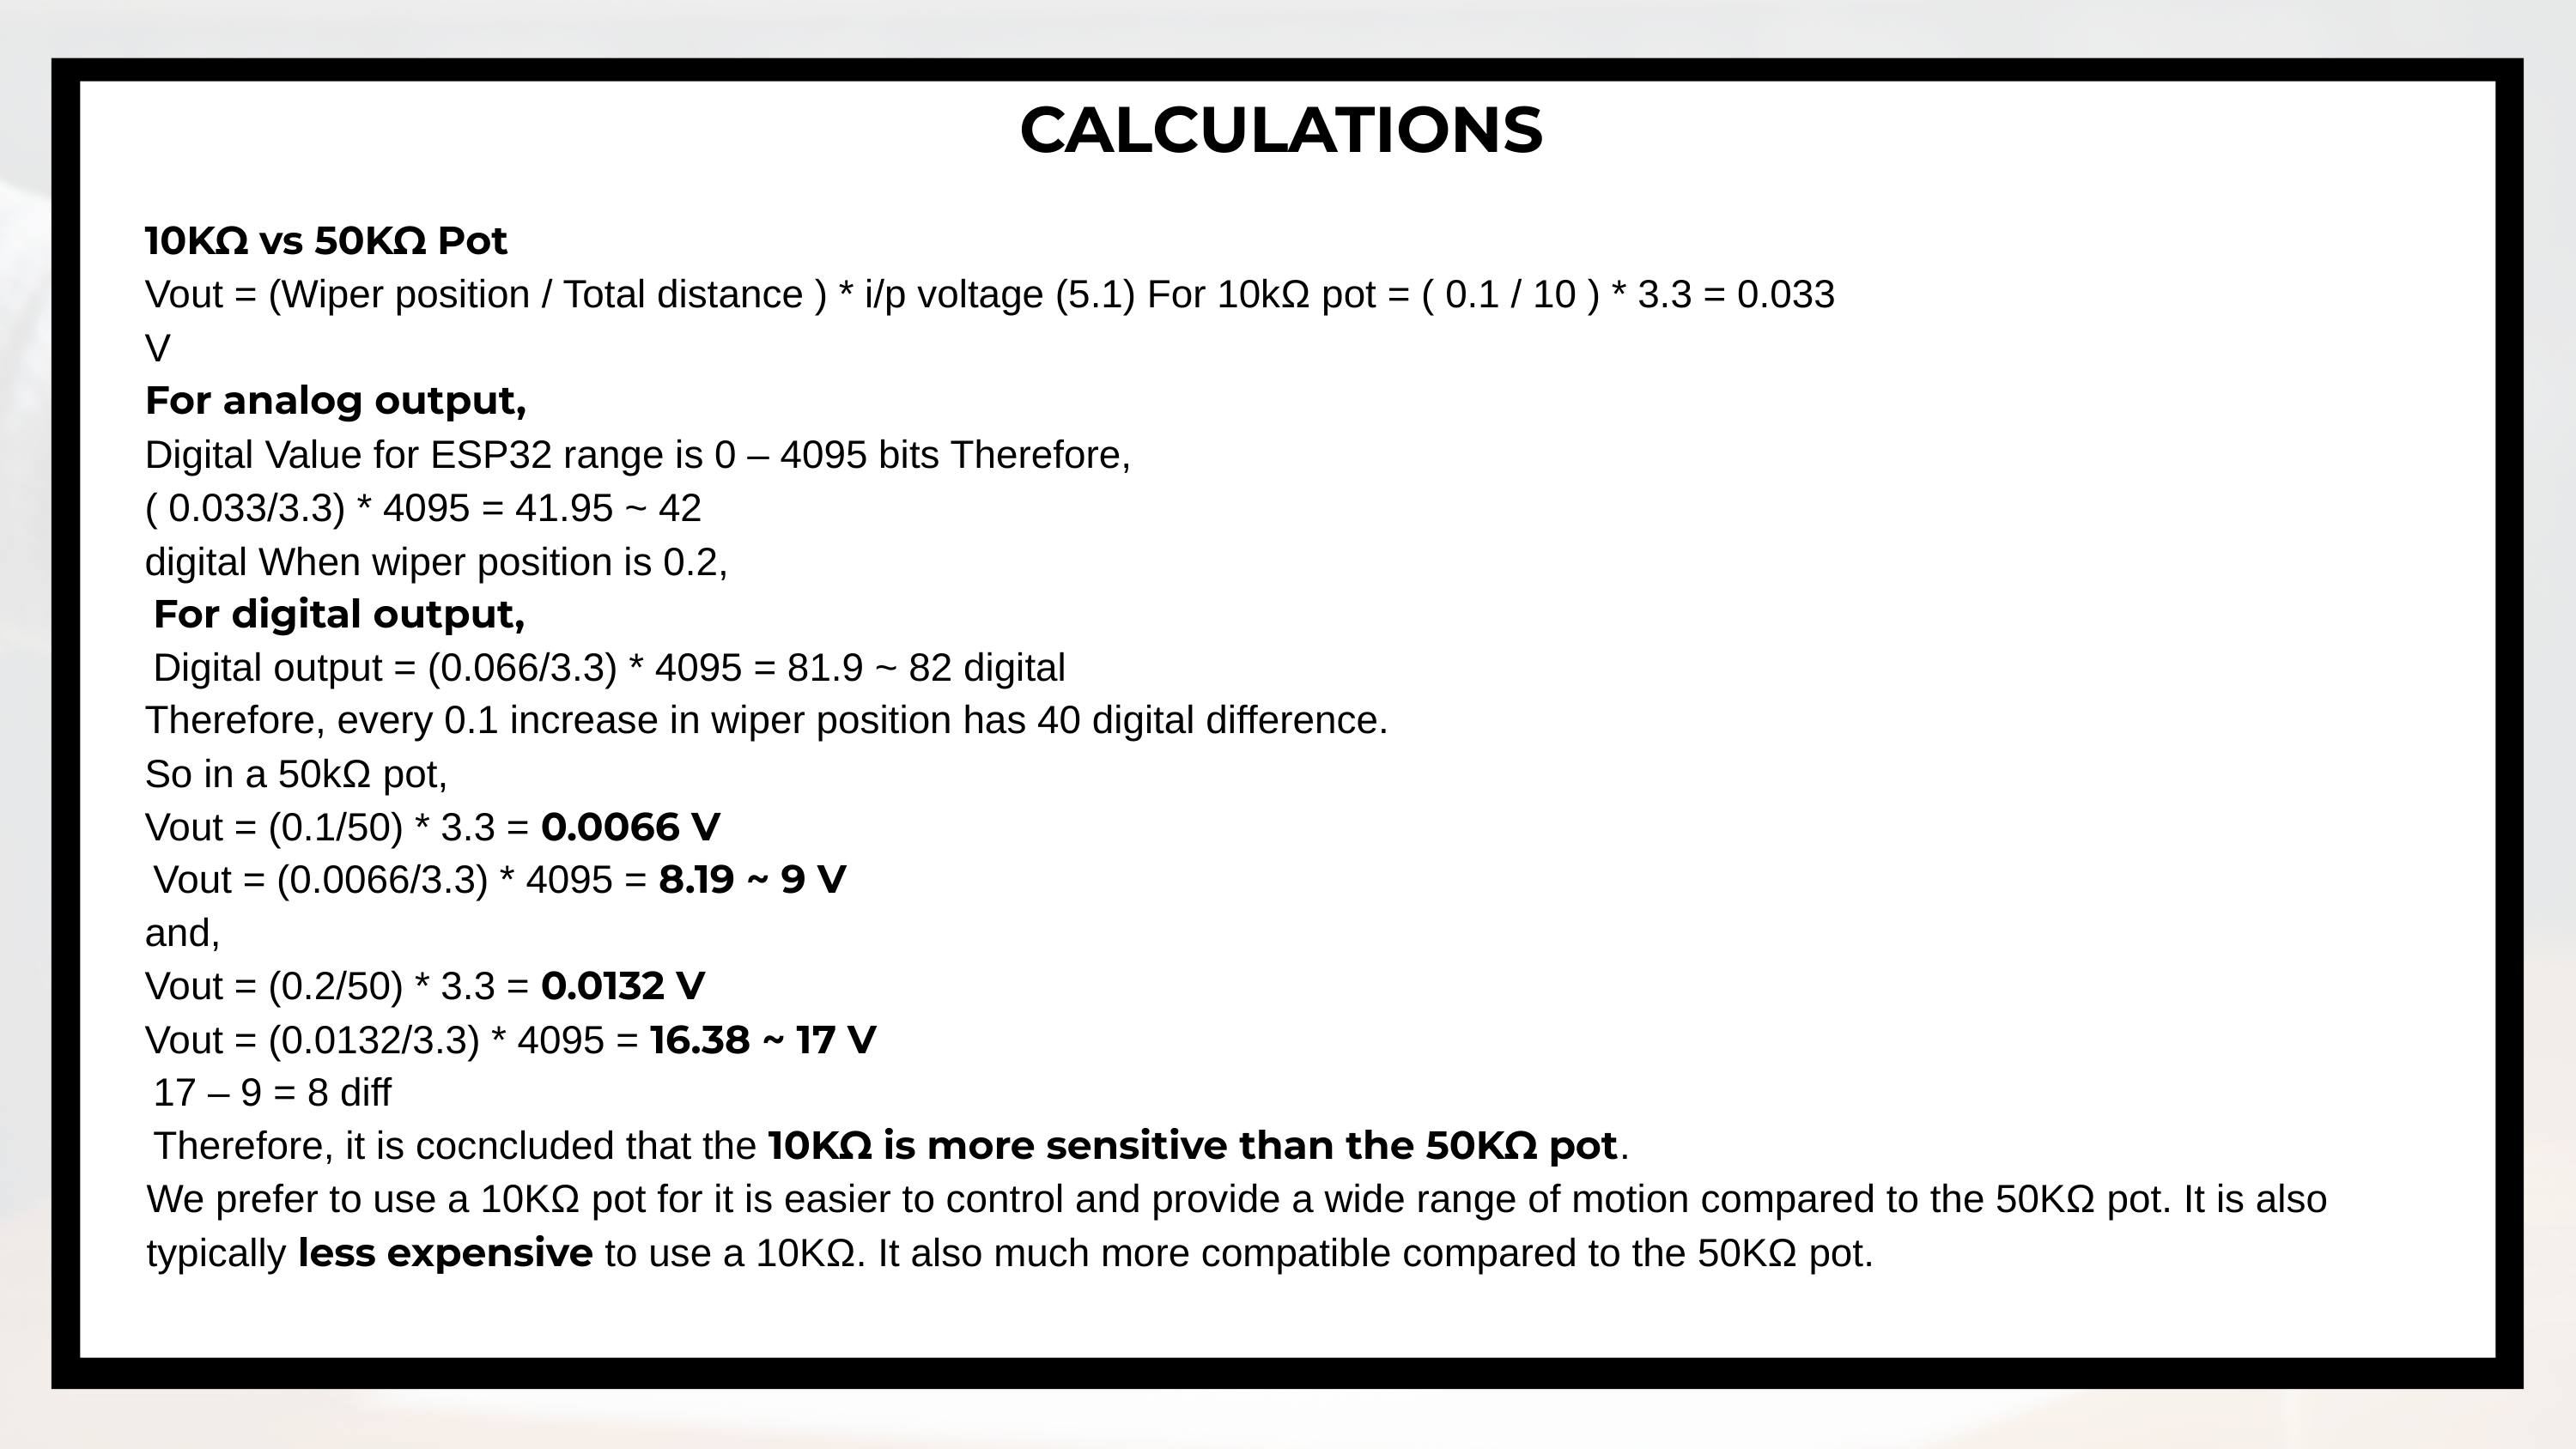

# CALCULATIONS
10KΩ vs 50KΩ Pot
Vout = (Wiper position / Total distance ) * i/p voltage (5.1) For 10kΩ pot = ( 0.1 / 10 ) * 3.3 = 0.033 V
For analog output,
Digital Value for ESP32 range is 0 – 4095 bits Therefore,
( 0.033/3.3) * 4095 = 41.95 ~ 42
digital When wiper position is 0.2,
For digital output,
Digital output = (0.066/3.3) * 4095 = 81.9 ~ 82 digital
Therefore, every 0.1 increase in wiper position has 40 digital difference.
So in a 50kΩ pot,
Vout = (0.1/50) * 3.3 = 0.0066 V
Vout = (0.0066/3.3) * 4095 = 8.19 ~ 9 V
and,
Vout = (0.2/50) * 3.3 = 0.0132 V
Vout = (0.0132/3.3) * 4095 = 16.38 ~ 17 V
17 – 9 = 8 diff
Therefore, it is cocncluded that the 10KΩ is more sensitive than the 50KΩ pot.
We prefer to use a 10KΩ pot for it is easier to control and provide a wide range of motion compared to the 50KΩ pot. It is also typically less expensive to use a 10KΩ. It also much more compatible compared to the 50KΩ pot.